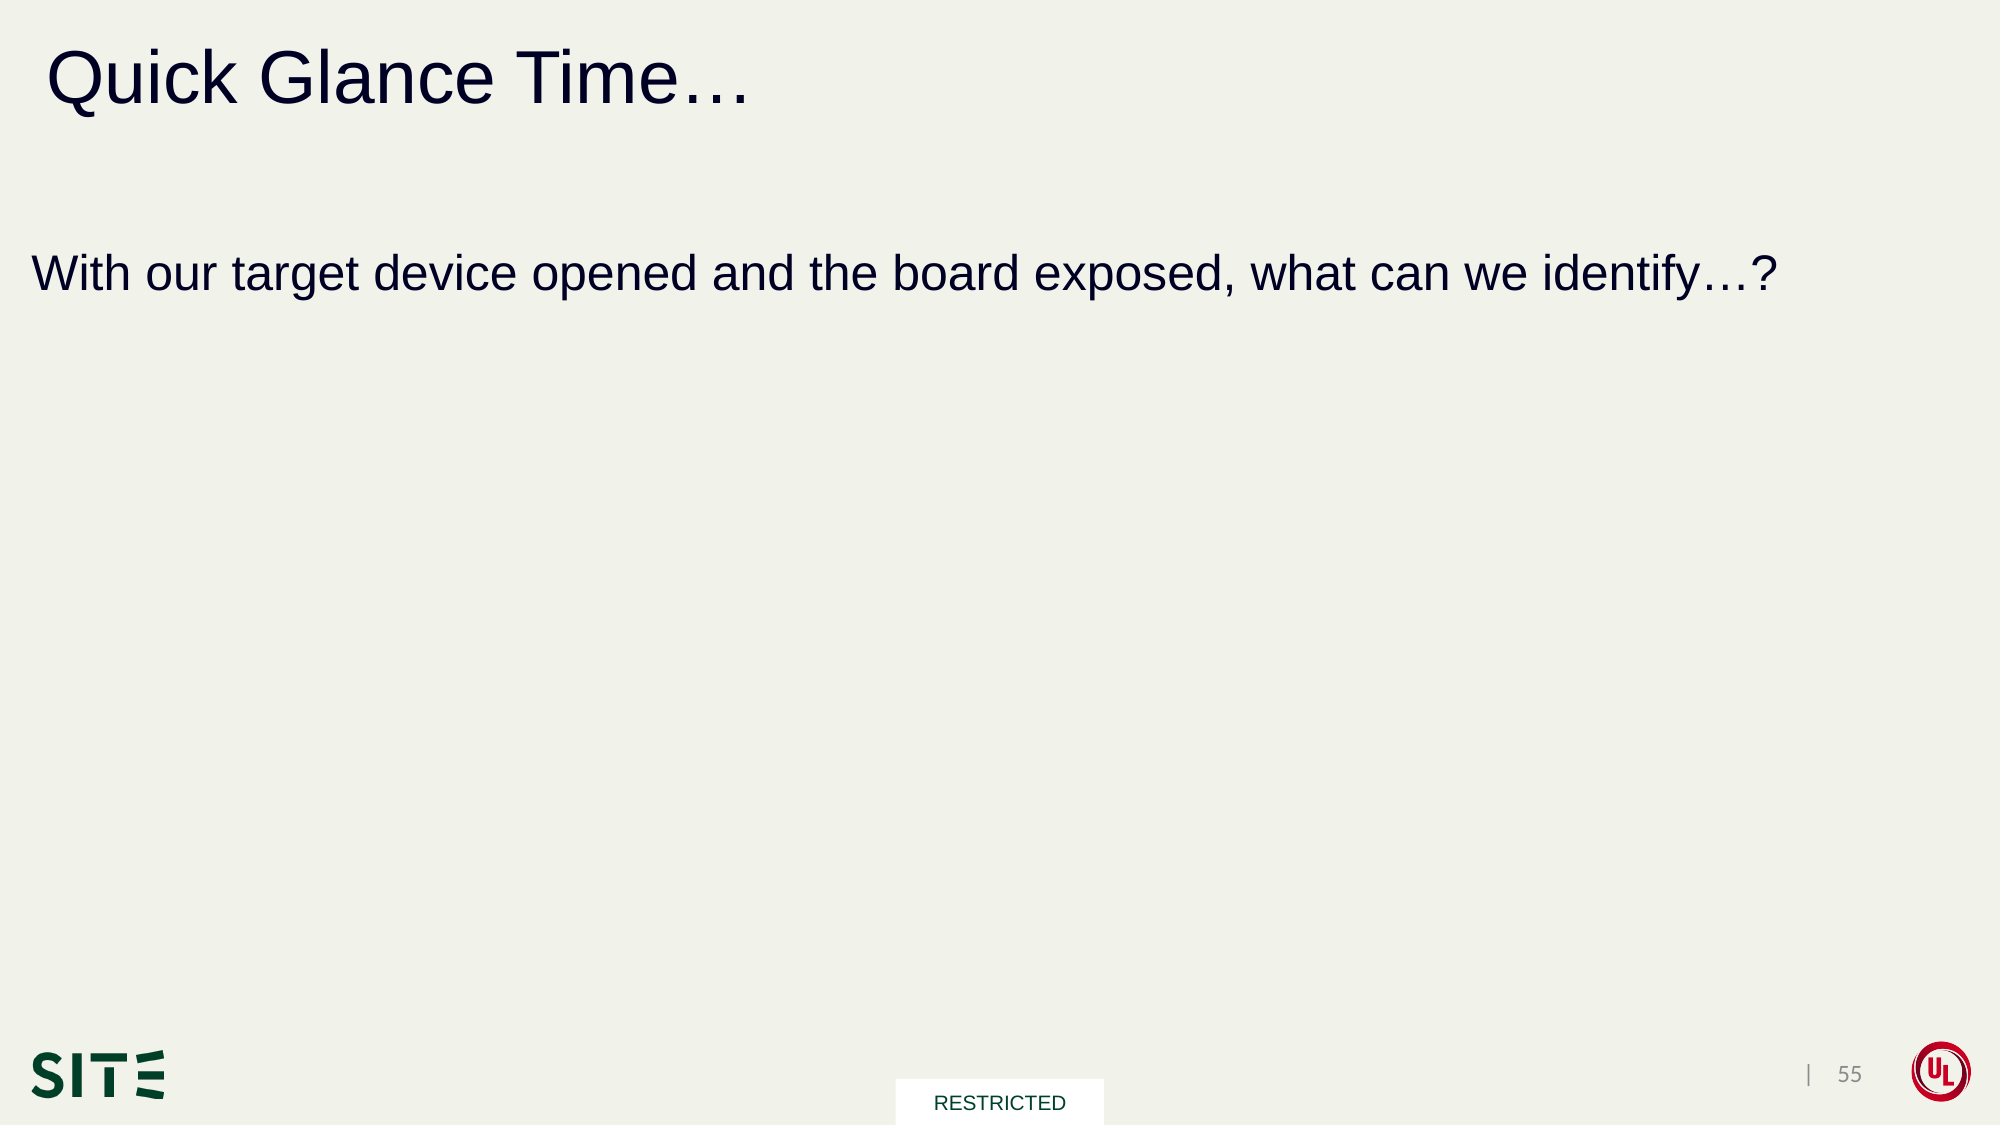

# Quick Glance Time…

With our target device opened and the board exposed, what can we identify…?

     |    55